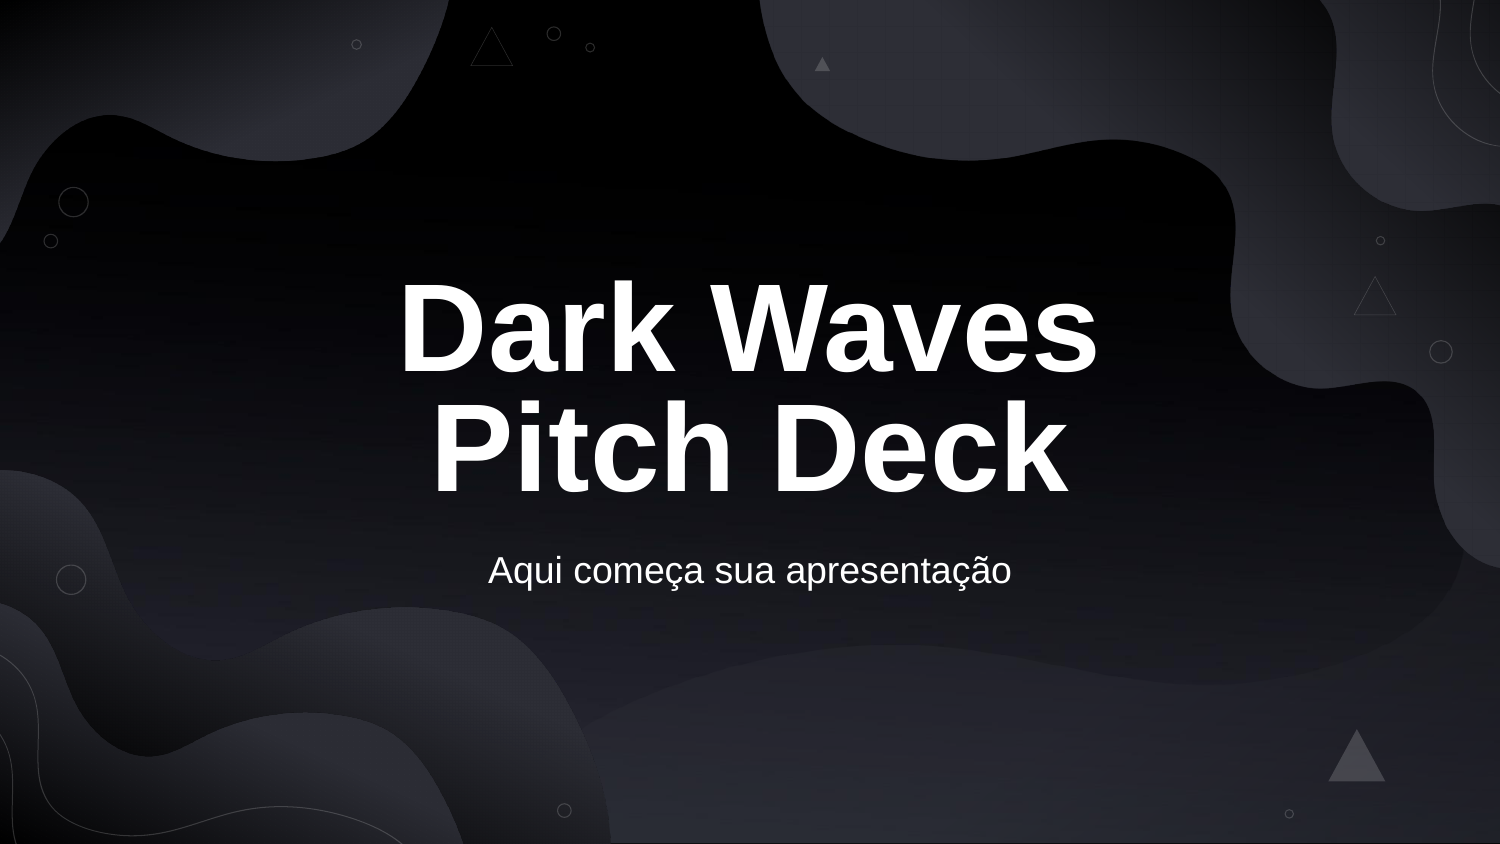

# Dark Waves Pitch Deck
Aqui começa sua apresentação